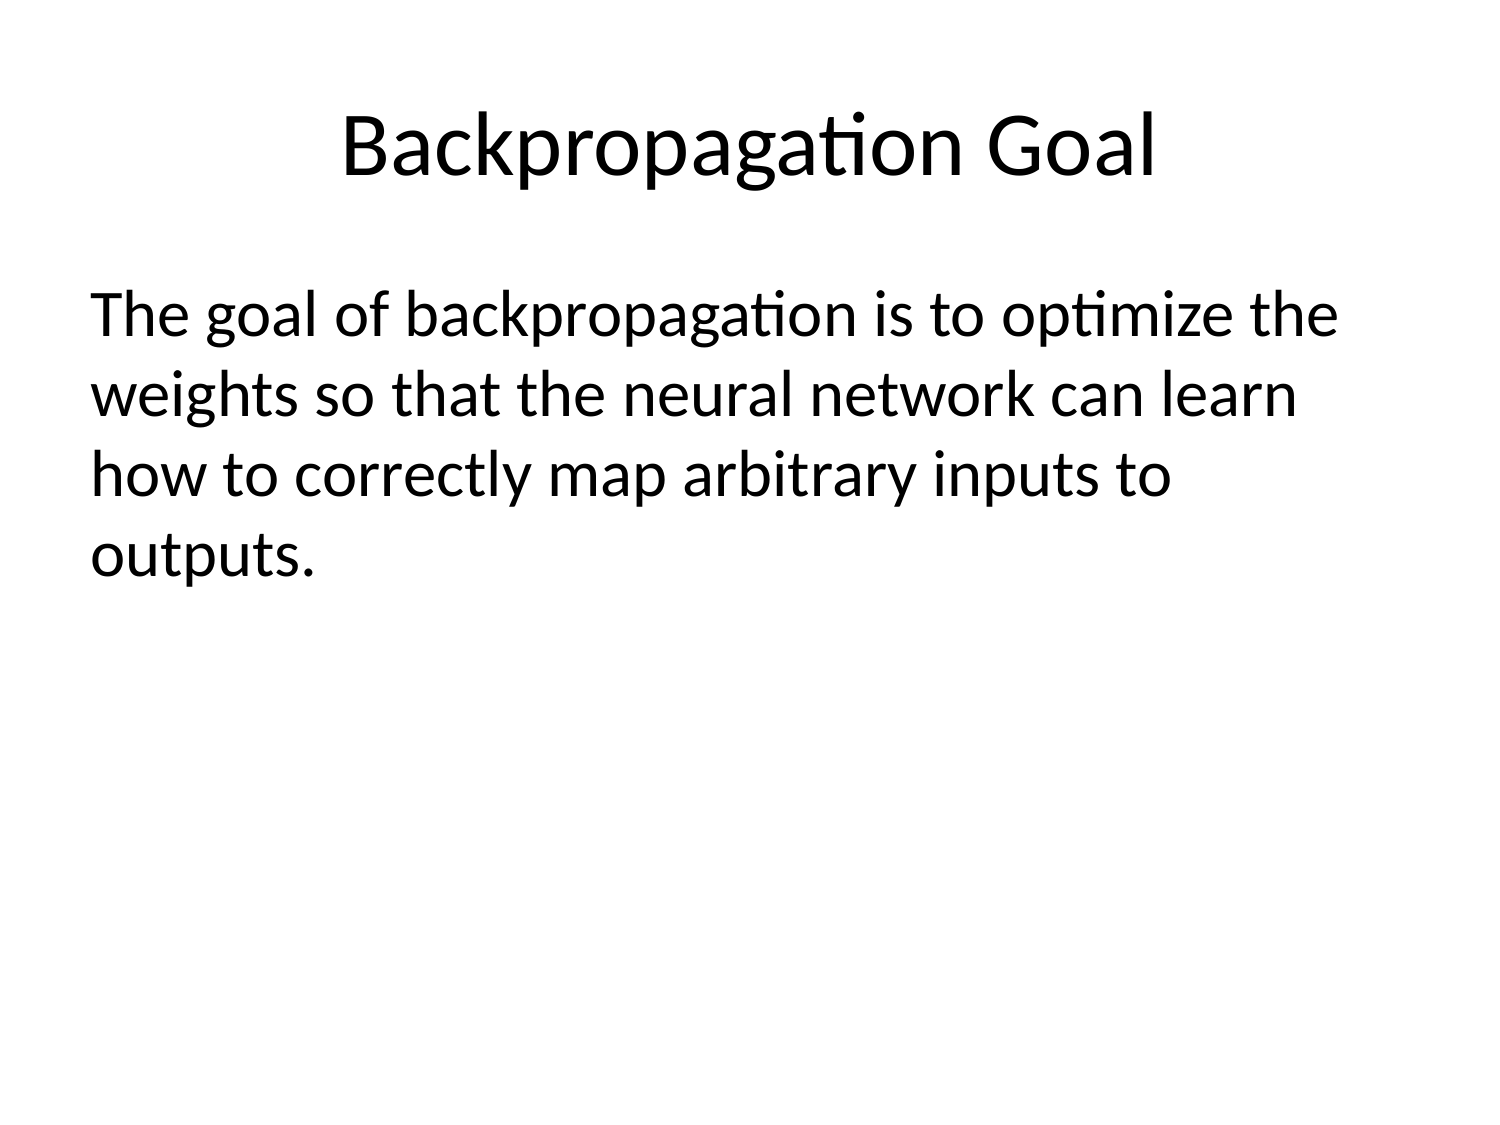

# Backpropagation Goal
The goal of backpropagation is to optimize the weights so that the neural network can learn how to correctly map arbitrary inputs to outputs.